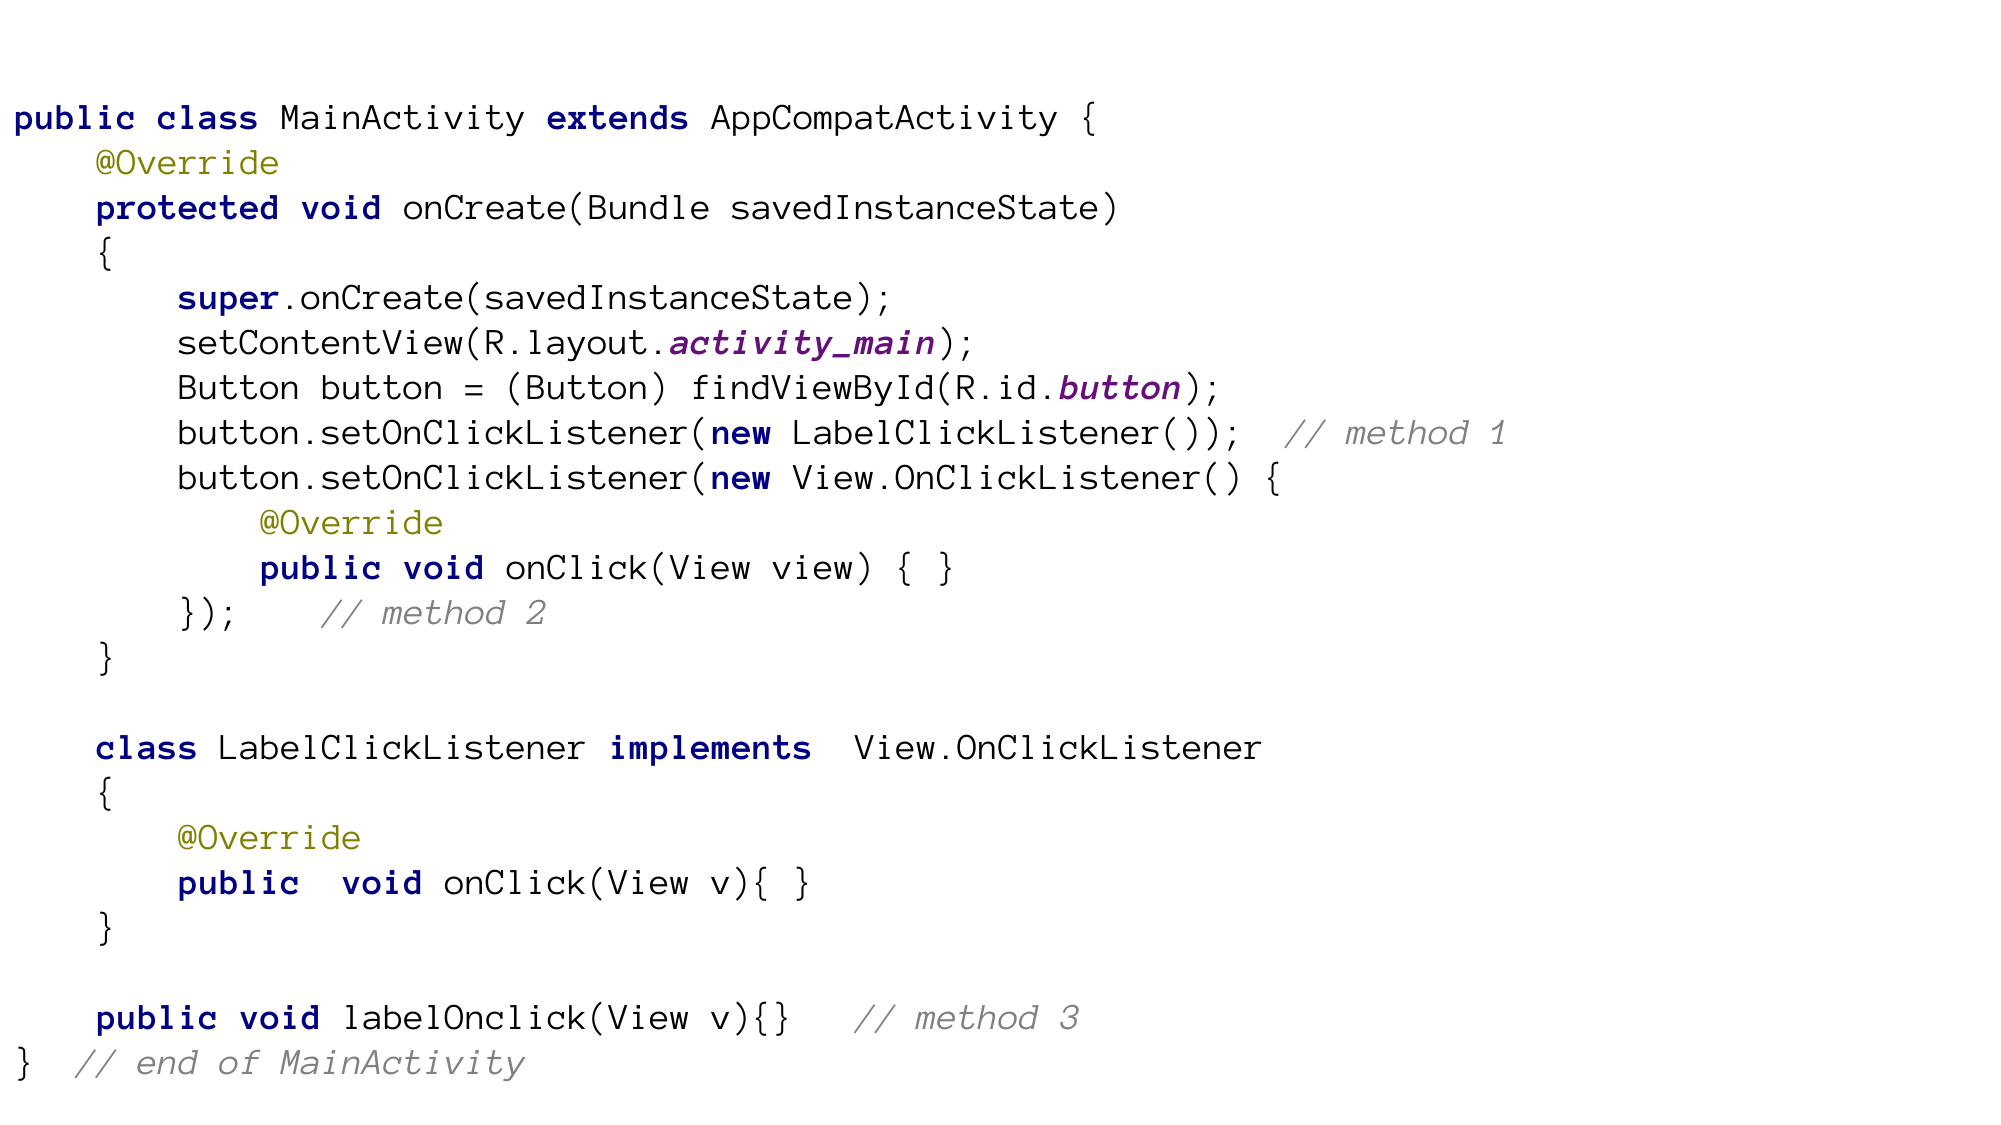

public class MainActivity extends AppCompatActivity {
    @Override
    protected void onCreate(Bundle savedInstanceState)
    {
        super.onCreate(savedInstanceState);
        setContentView(R.layout.activity_main);
        Button button = (Button) findViewById(R.id.button);
        button.setOnClickListener(new LabelClickListener());  // method 1
        button.setOnClickListener(new View.OnClickListener() {
            @Override
            public void onClick(View view) { }
        });    // method 2
    }
    class LabelClickListener implements  View.OnClickListener
    {
        @Override
        public  void onClick(View v){ }
    }
    public void labelOnclick(View v){}   // method 3
}  // end of MainActivity